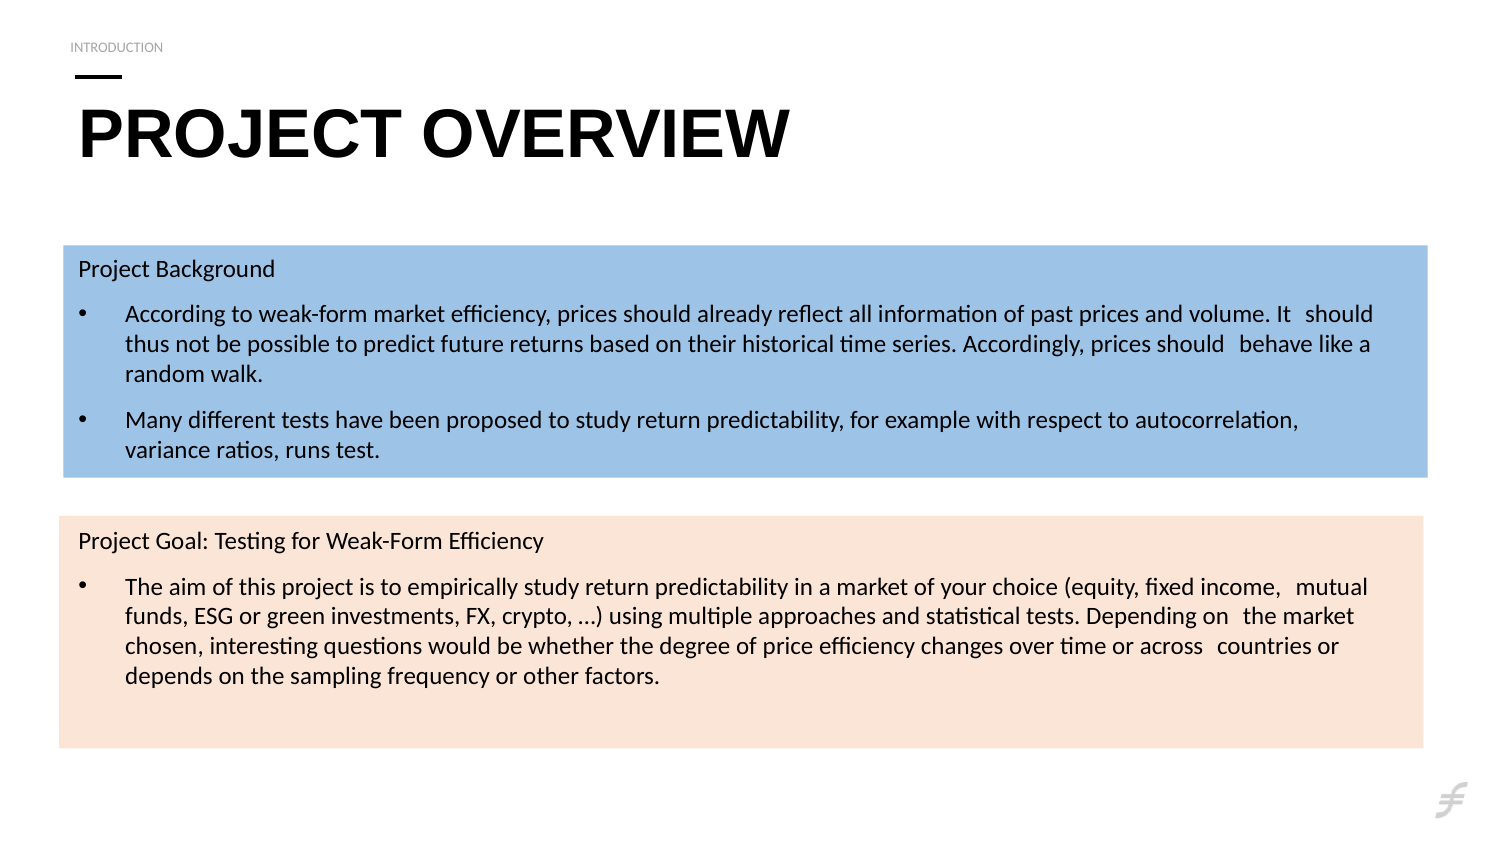

INTRODUCTION
# Project overview
Project Background
According to weak-form market efficiency, prices should already reflect all information of past prices and volume. It  should thus not be possible to predict future returns based on their historical time series. Accordingly, prices should  behave like a random walk.
Many different tests have been proposed to study return predictability, for example with respect to autocorrelation, variance ratios, runs test.

Project Goal: Testing for Weak-Form Efficiency
The aim of this project is to empirically study return predictability in a market of your choice (equity, fixed income,  mutual funds, ESG or green investments, FX, crypto, …) using multiple approaches and statistical tests. Depending on  the market chosen, interesting questions would be whether the degree of price efficiency changes over time or across  countries or depends on the sampling frequency or other factors.